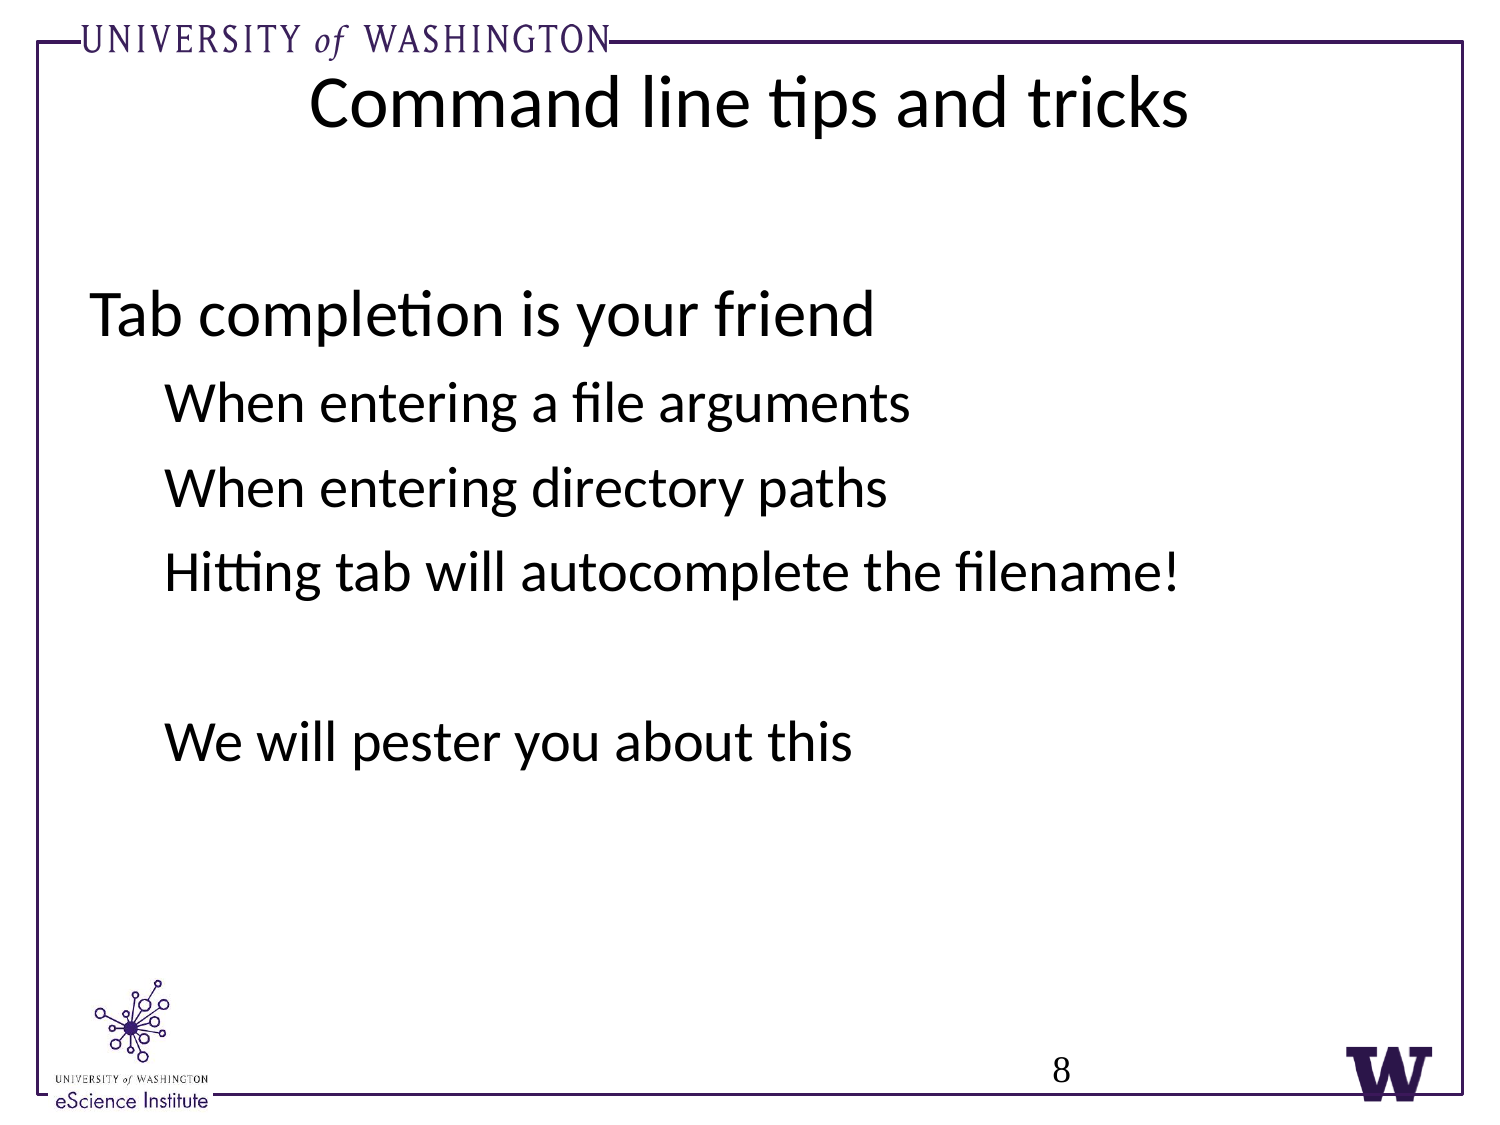

# Command line tips and tricks
Tab completion is your friend
When entering a file arguments
When entering directory paths
Hitting tab will autocomplete the filename!

We will pester you about this
8